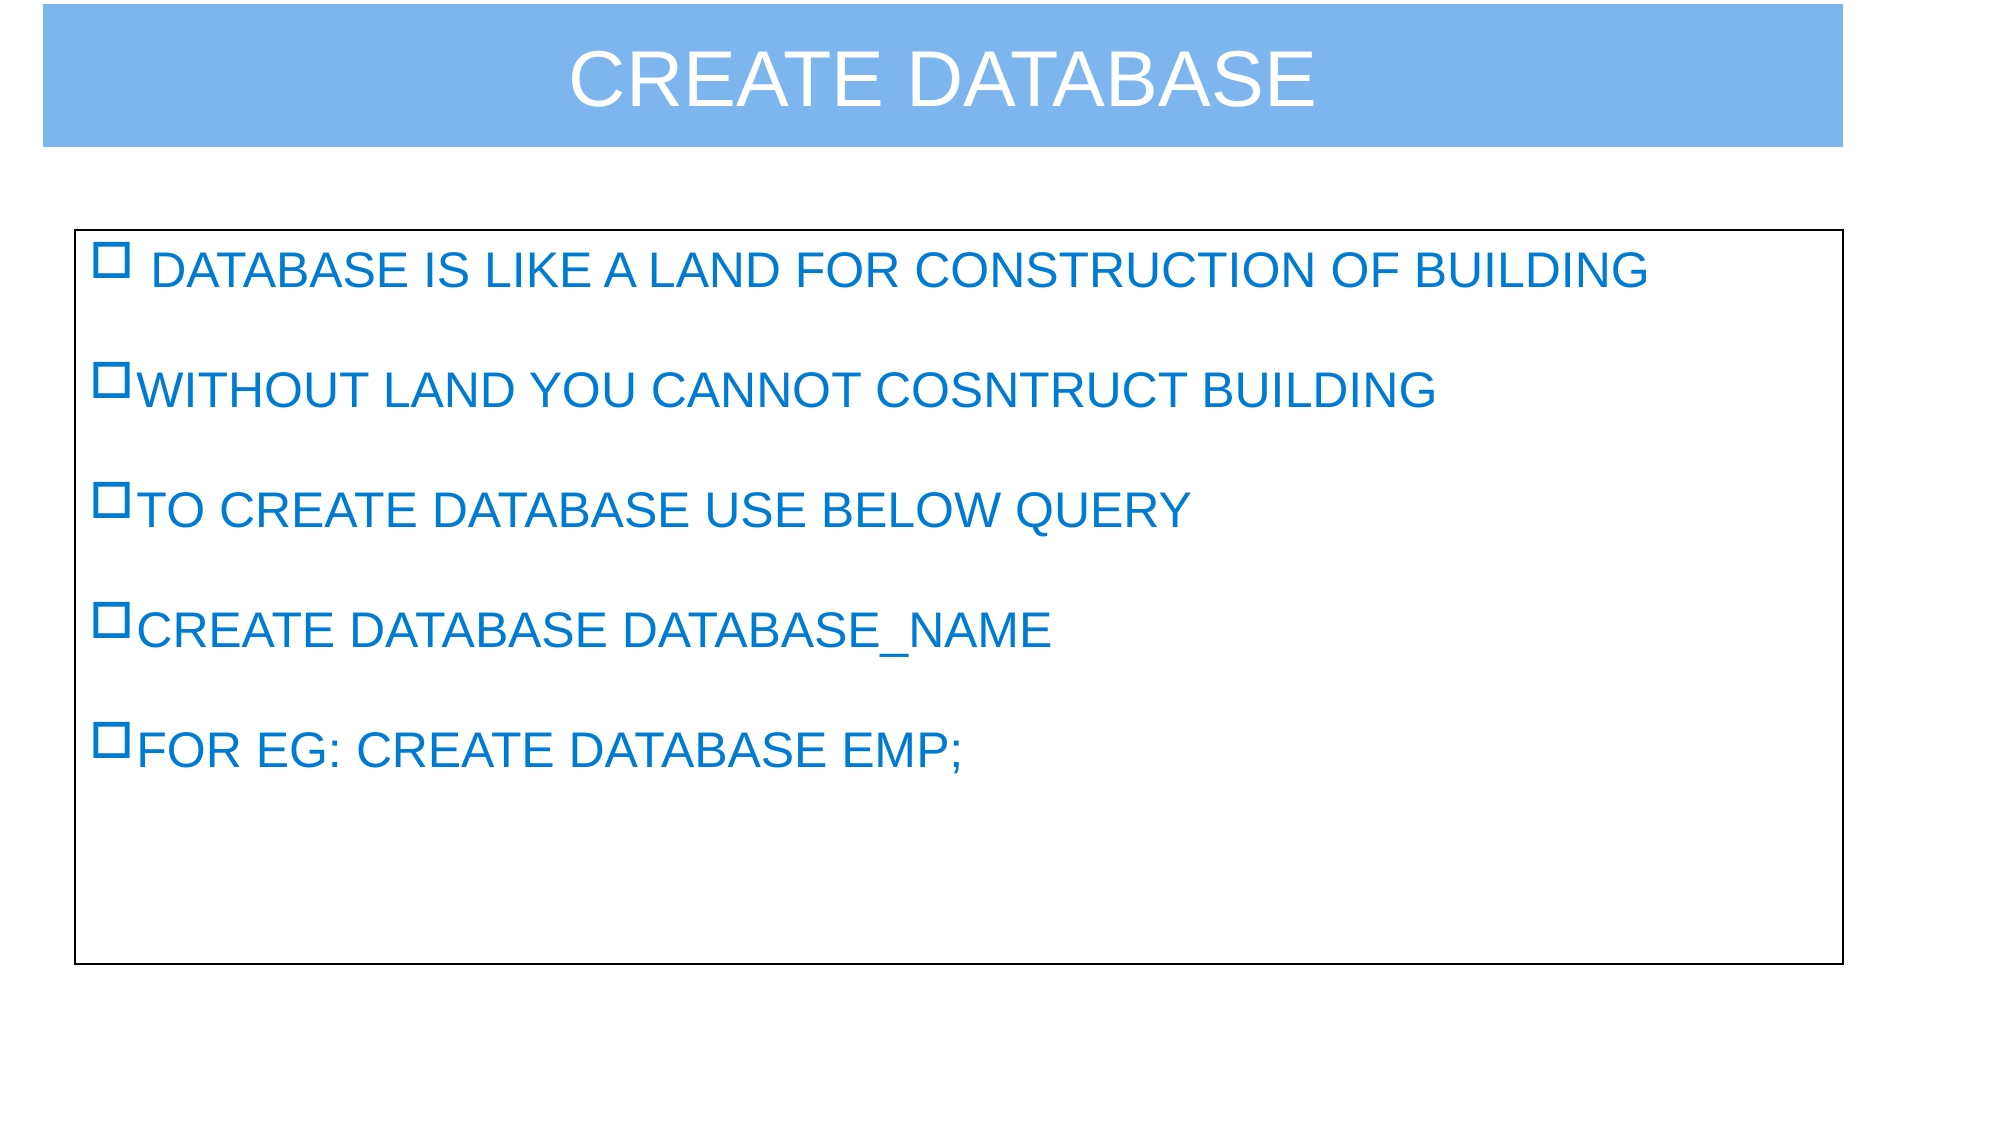

CREATE DATABASE
 DATABASE IS LIKE A LAND FOR CONSTRUCTION OF BUILDING

WITHOUT LAND YOU CANNOT COSNTRUCT BUILDING

TO CREATE DATABASE USE BELOW QUERY

CREATE DATABASE DATABASE_NAME

FOR EG: CREATE DATABASE EMP;